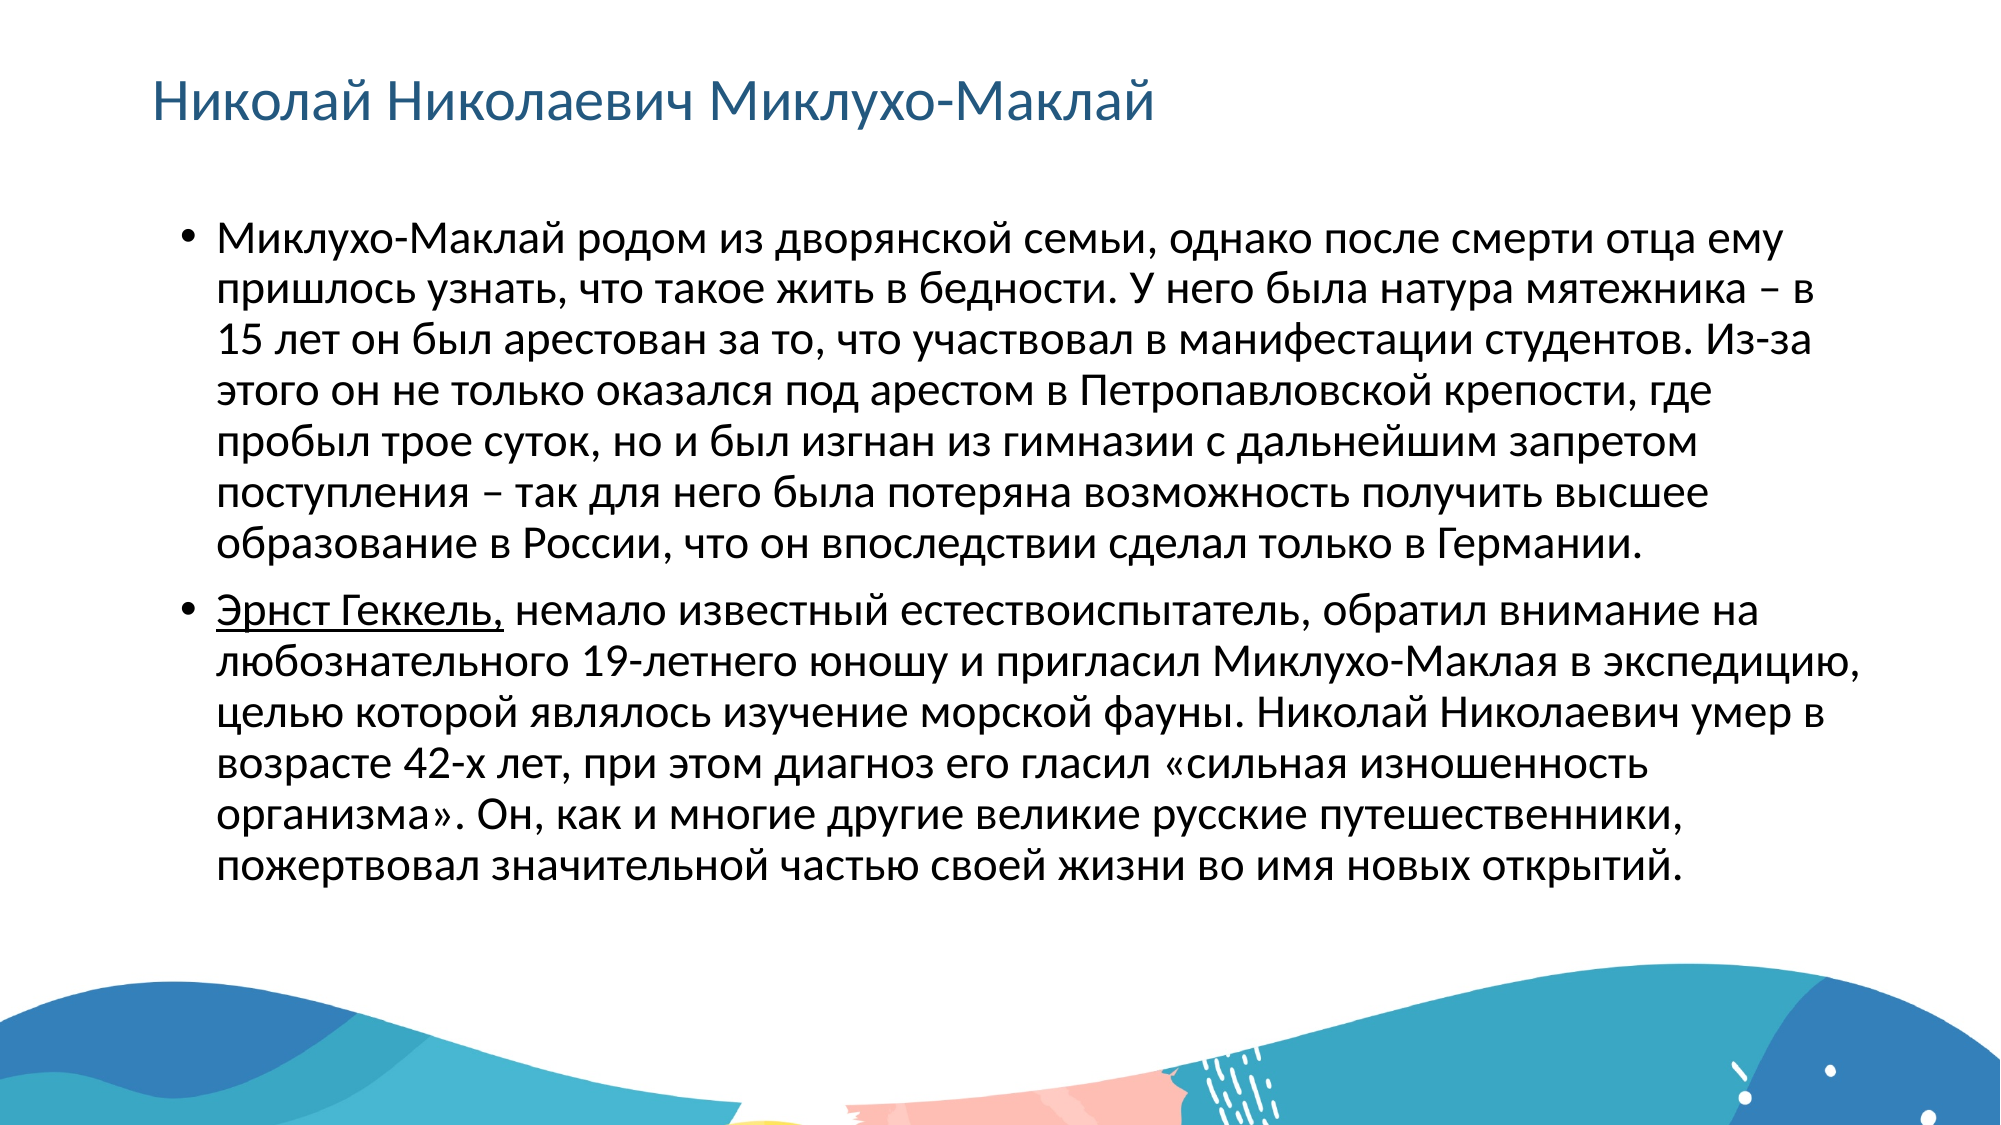

# Николай Николаевич Миклухо-Маклай
Миклухо-Маклай родом из дворянской семьи, однако после смерти отца ему пришлось узнать, что такое жить в бедности. У него была натура мятежника – в 15 лет он был арестован за то, что участвовал в манифестации студентов. Из-за этого он не только оказался под арестом в Петропавловской крепости, где пробыл трое суток, но и был изгнан из гимназии с дальнейшим запретом поступления – так для него была потеряна возможность получить высшее образование в России, что он впоследствии сделал только в Германии.
Эрнст Геккель, немало известный естествоиспытатель, обратил внимание на любознательного 19-летнего юношу и пригласил Миклухо-Маклая в экспедицию, целью которой являлось изучение морской фауны. Николай Николаевич умер в возрасте 42-х лет, при этом диагноз его гласил «сильная изношенность организма». Он, как и многие другие великие русские путешественники, пожертвовал значительной частью своей жизни во имя новых открытий.